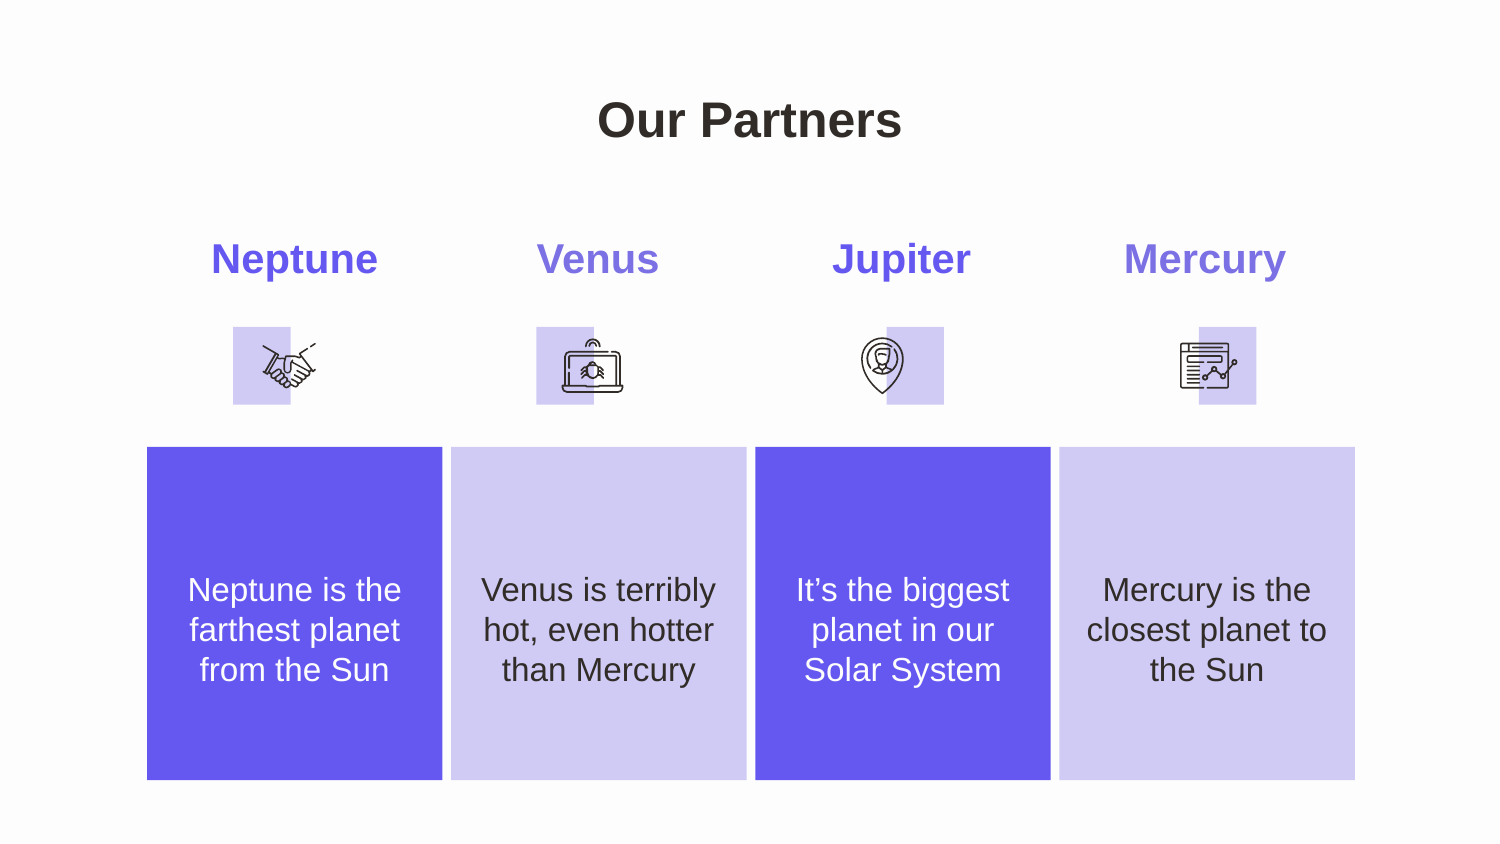

# Our Partners
Neptune
Venus
Jupiter
Mercury

Neptune is the farthest planet from the Sun
Venus is terribly hot, even hotter than Mercury
It’s the biggest planet in our Solar System
Mercury is the closest planet to the Sun